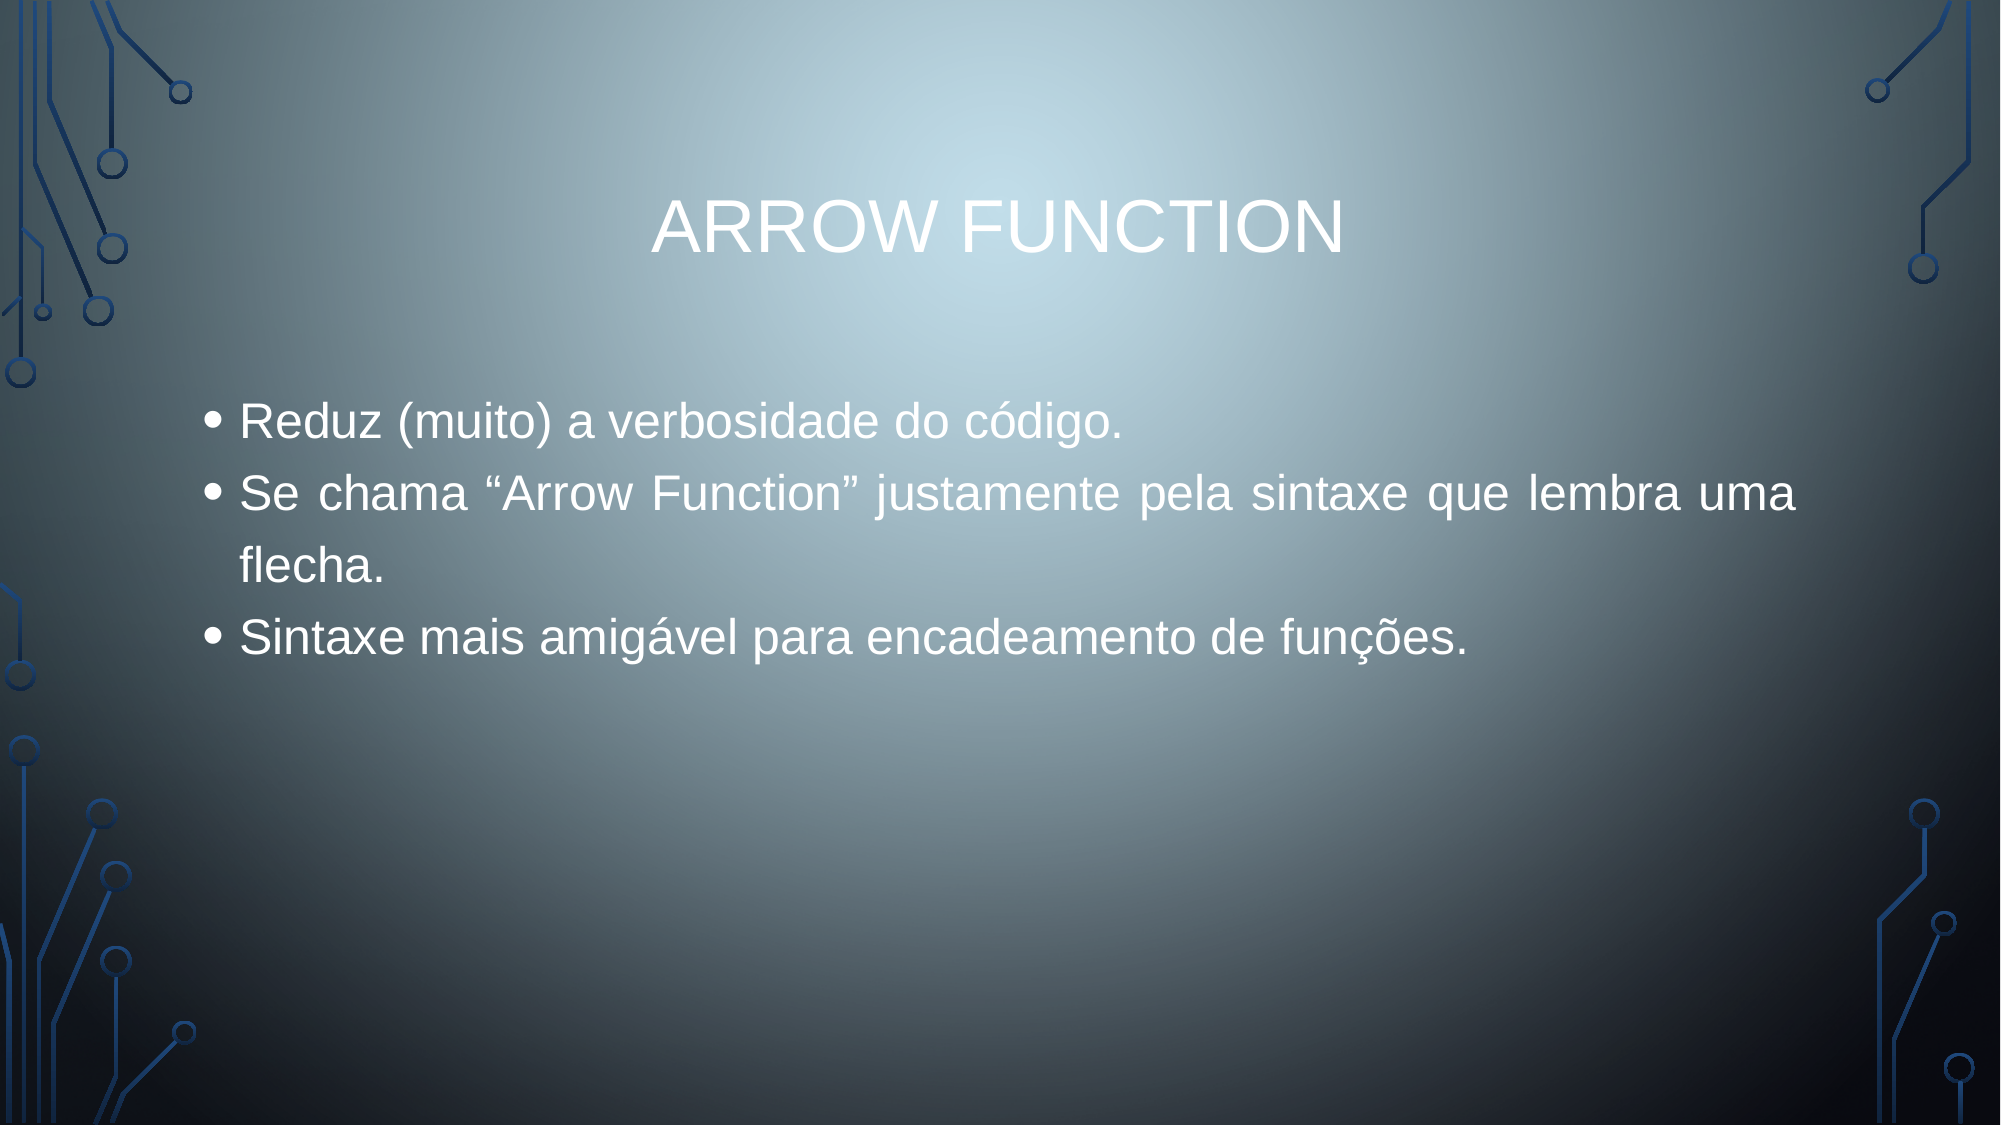

Arrow function
Reduz (muito) a verbosidade do código.
Se chama “Arrow Function” justamente pela sintaxe que lembra uma flecha.
Sintaxe mais amigável para encadeamento de funções.